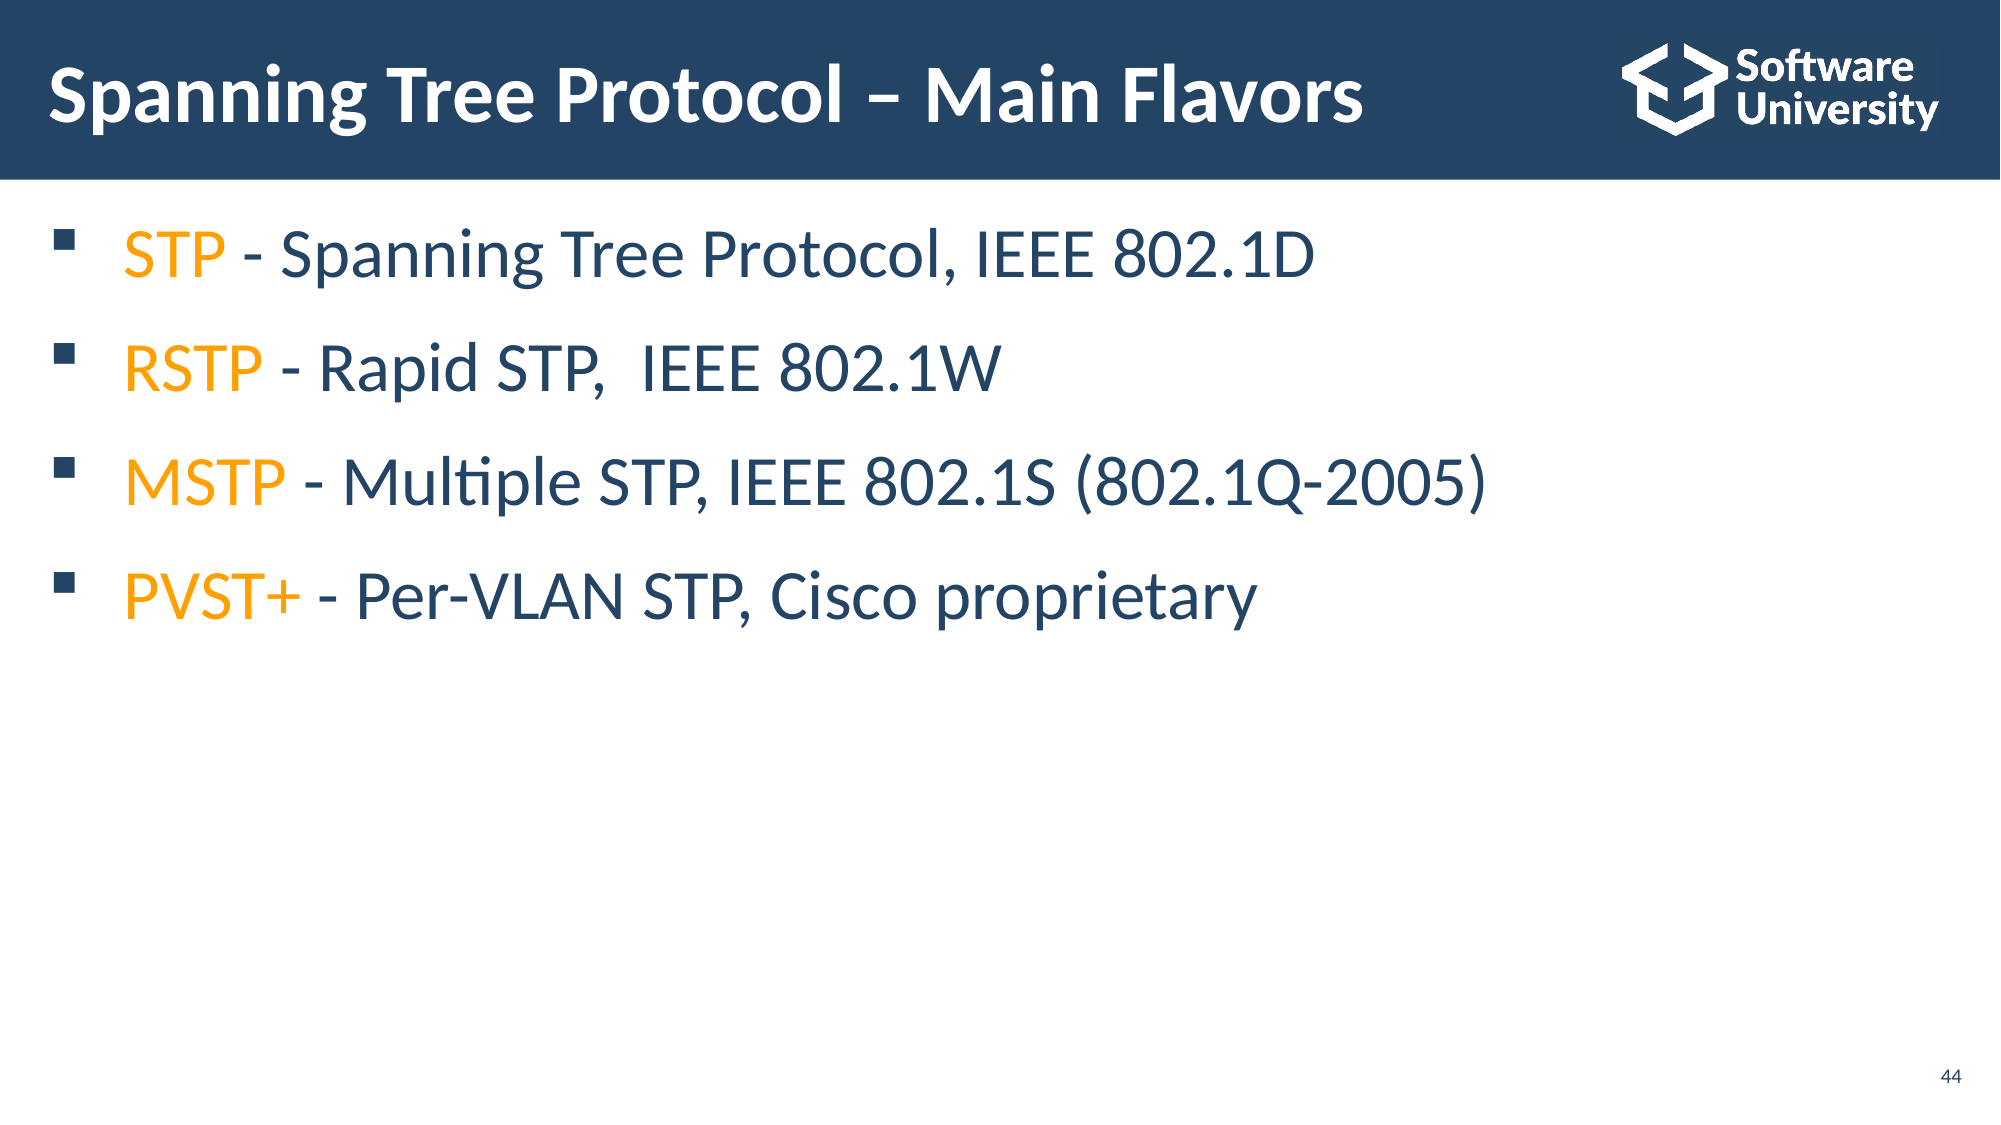

# Spanning Tree Protocol – Main Flavors
STP - Spanning Tree Protocol, IEEE 802.1D
RSTP - Rapid STP,  IEEE 802.1W
MSTP - Multiple STP, IEEE 802.1S (802.1Q-2005)
PVST+ - Per-VLAN STP, Cisco proprietary
44